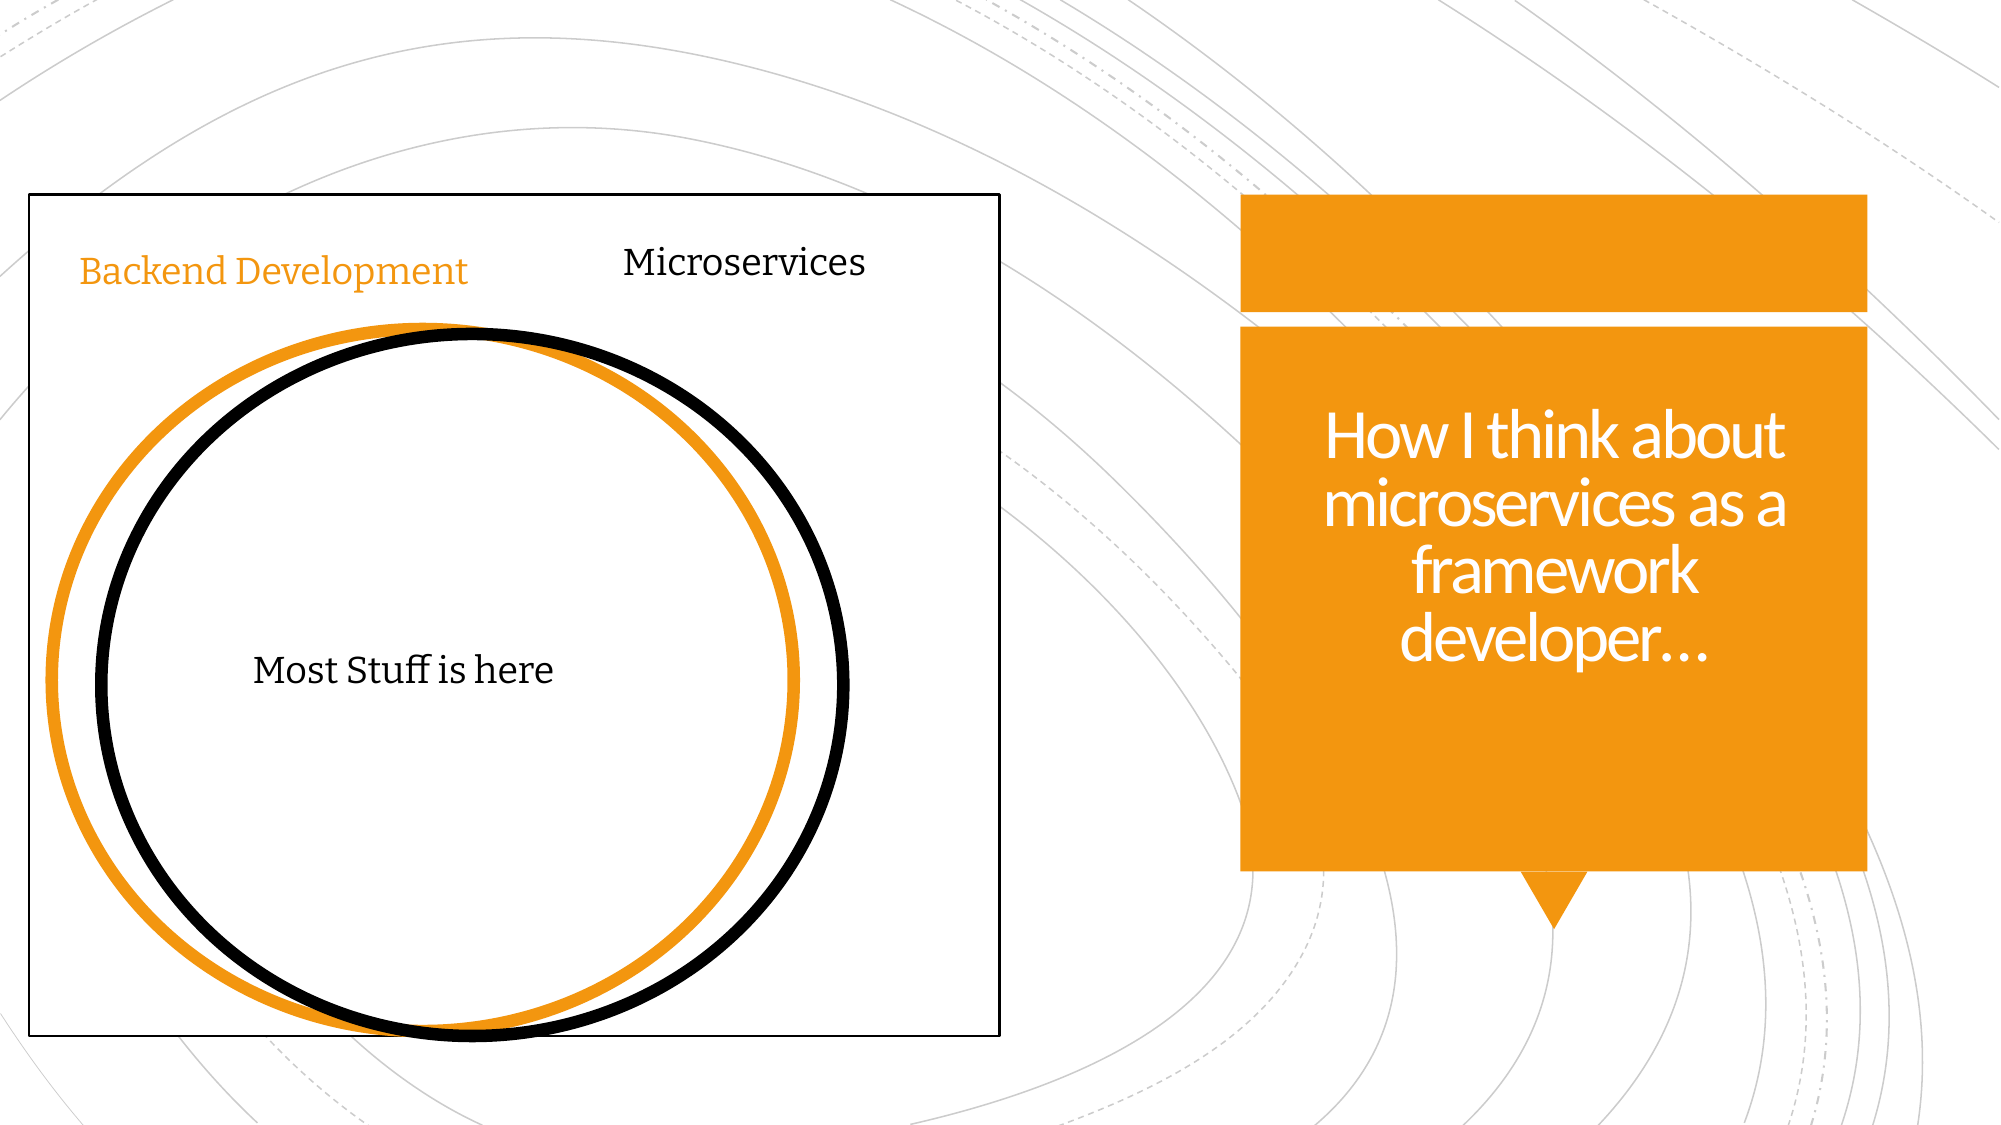

Microservices
Backend Development

How I think about microservices as a framework developer…
Most Stuff is here